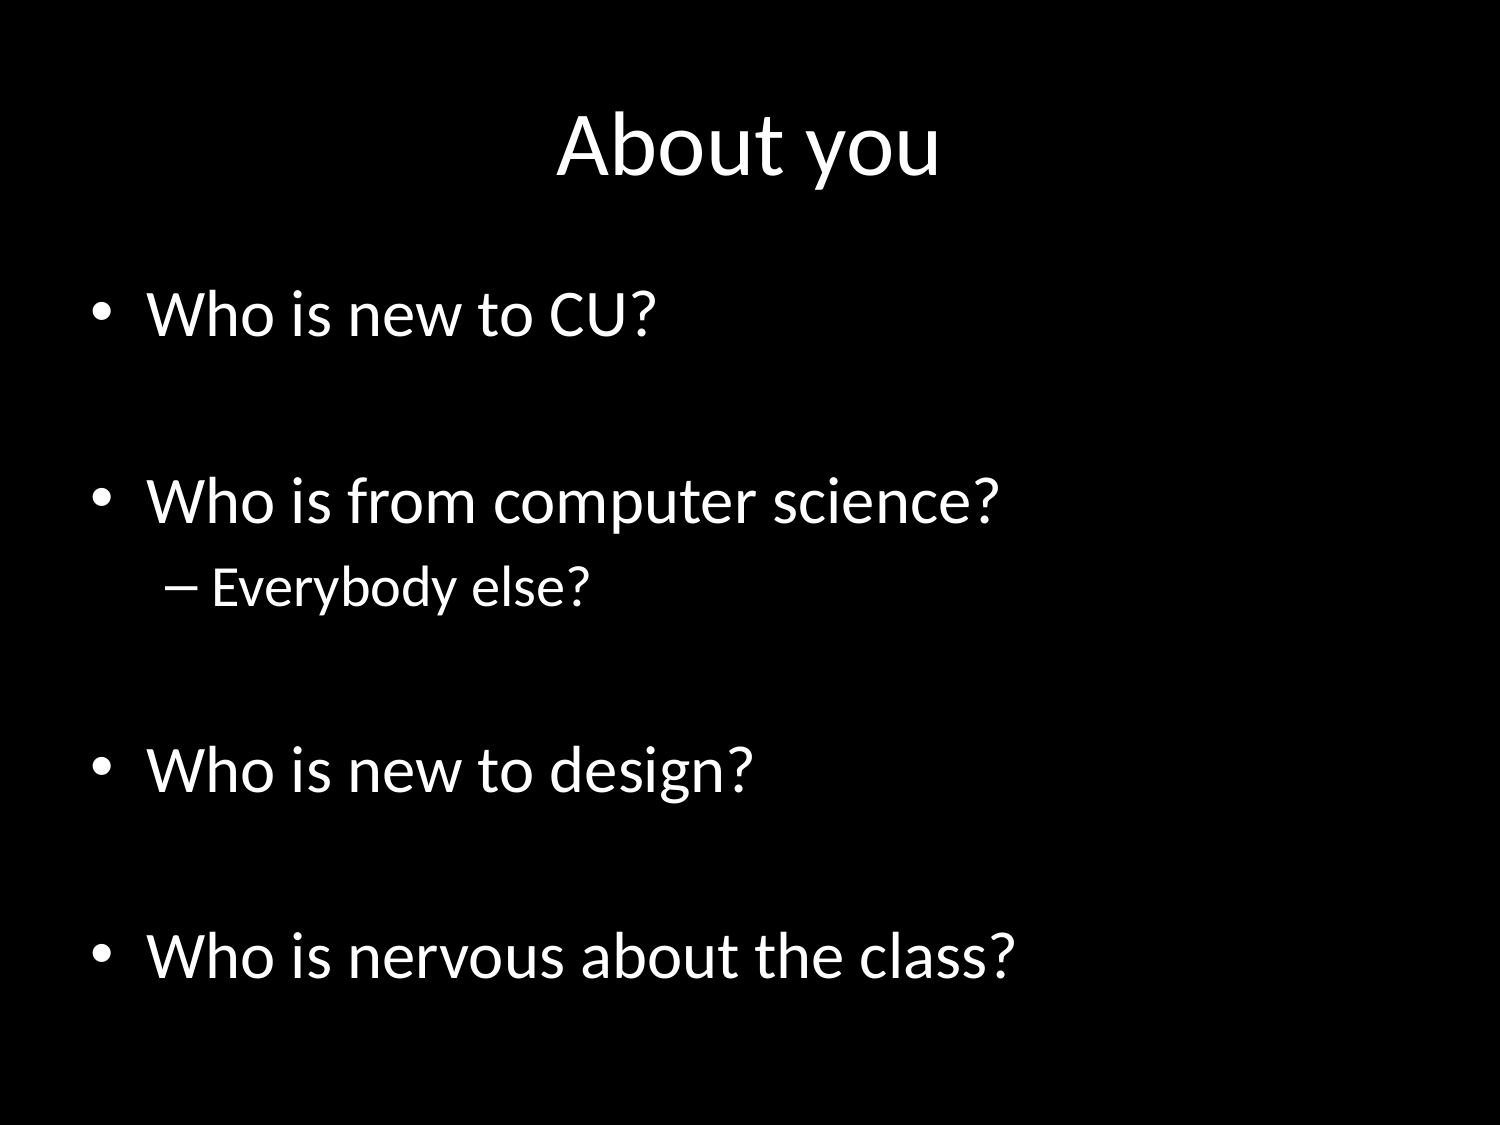

# About you
Who is new to CU?

Who is from computer science?
Everybody else?

Who is new to design?

Who is nervous about the class?